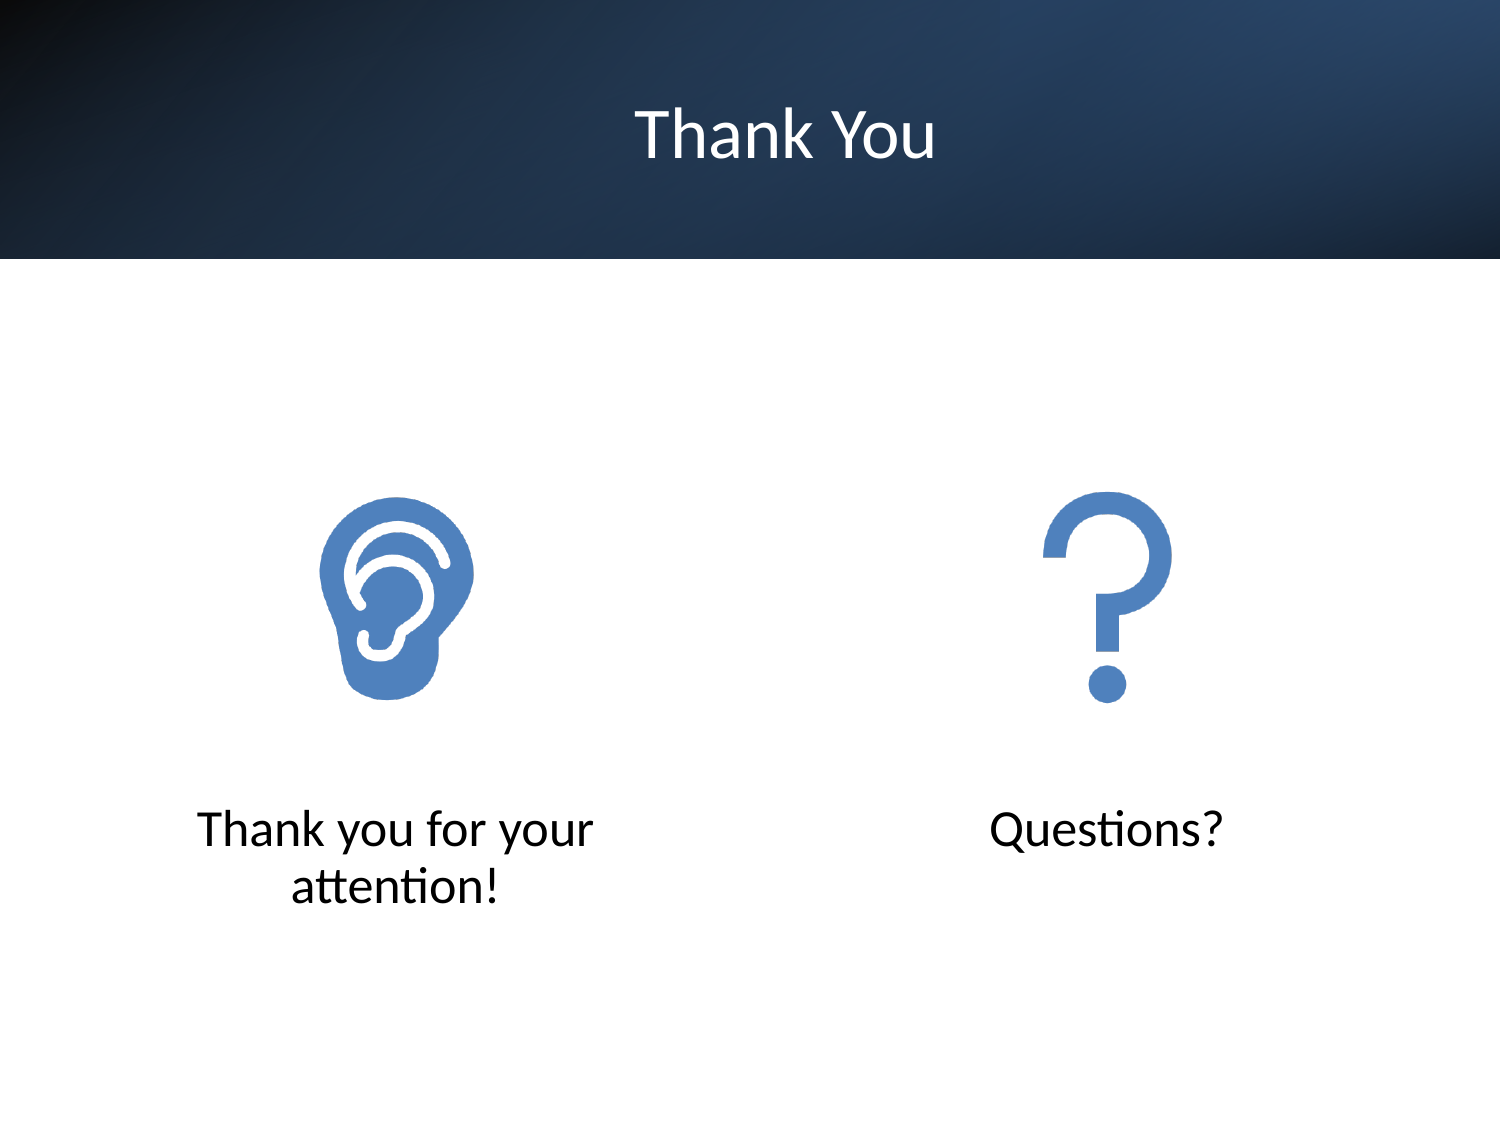

# Thank You
Thank you for your attention!
Questions?